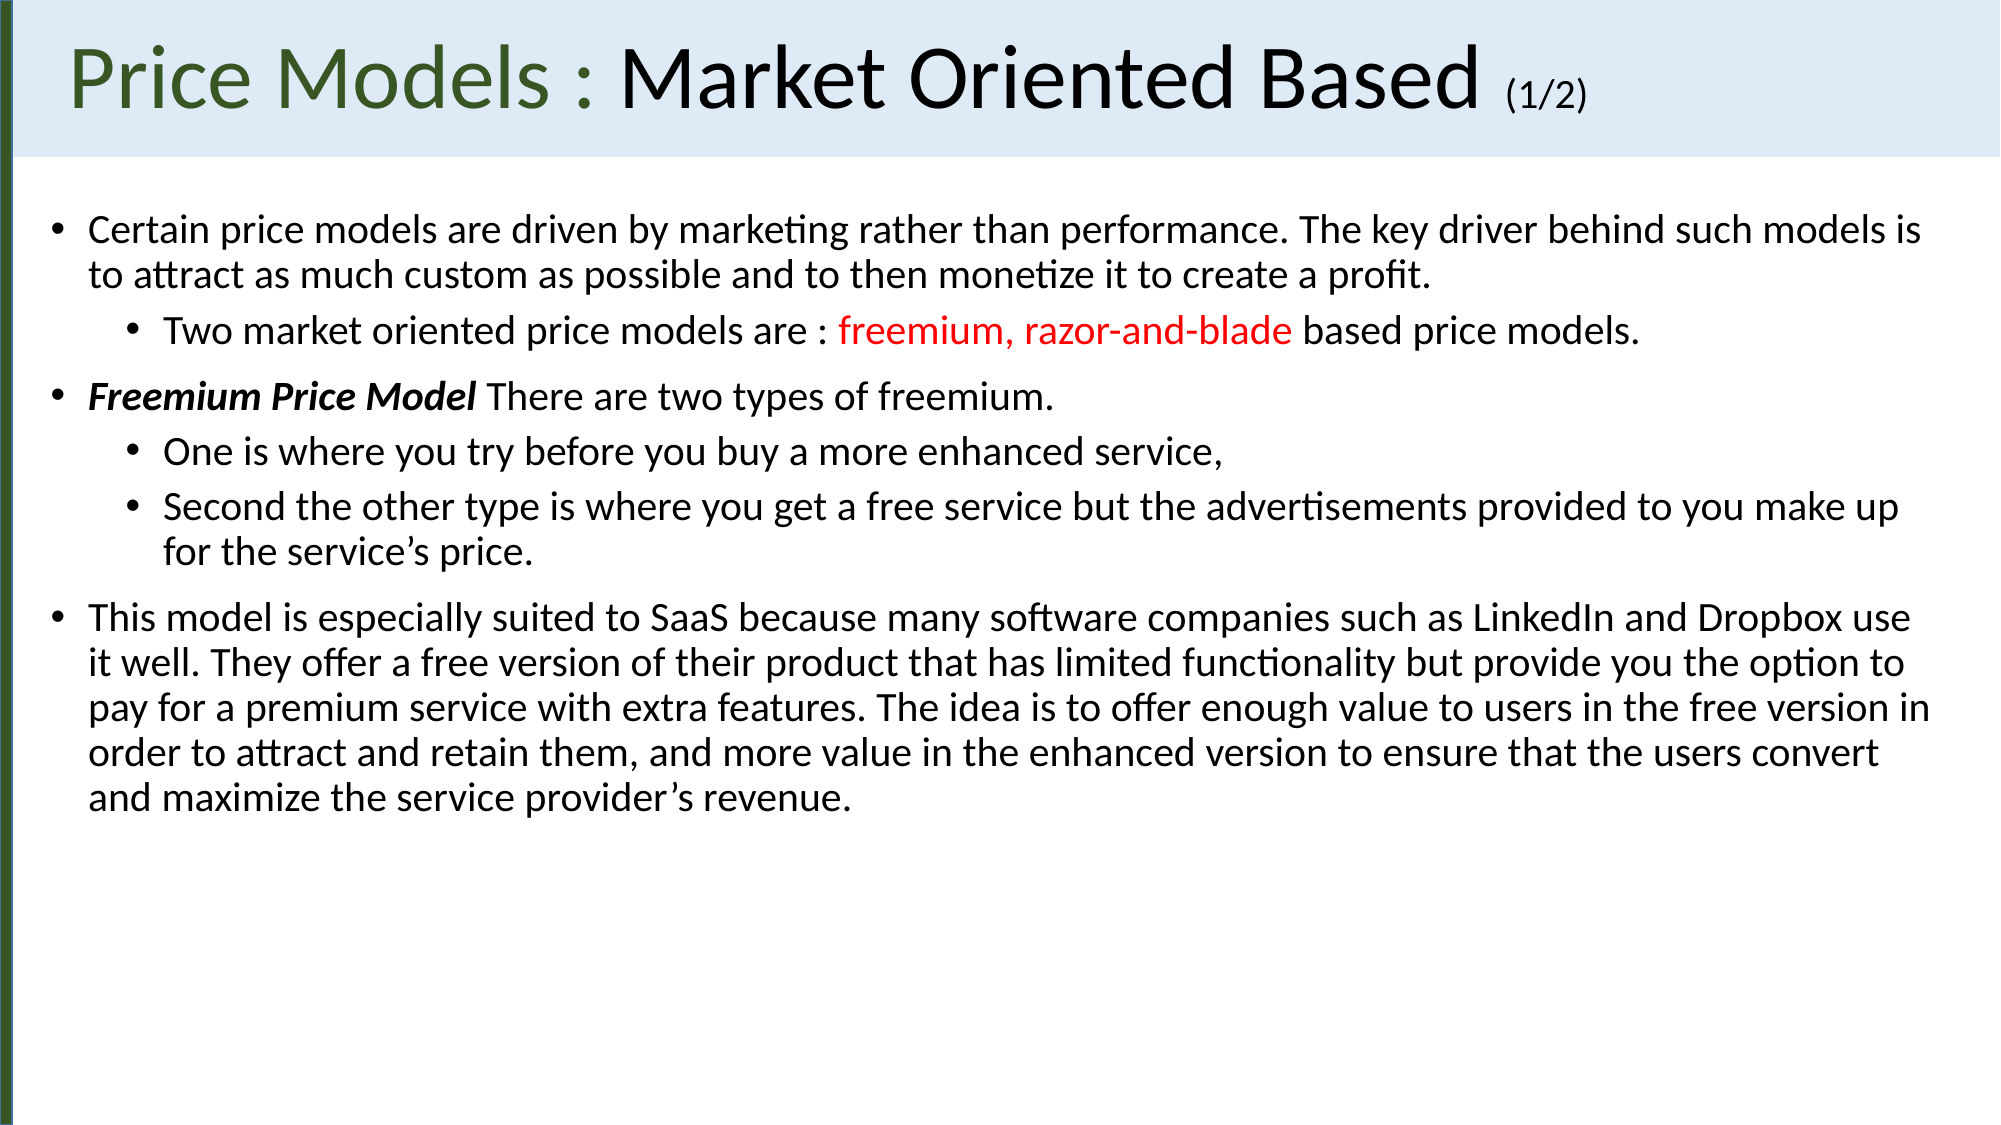

Price Models : Market Oriented Based (1/2)
Certain price models are driven by marketing rather than performance. The key driver behind such models is to attract as much custom as possible and to then monetize it to create a profit.
Two market oriented price models are : freemium, razor-and-blade based price models.
Freemium Price Model There are two types of freemium.
One is where you try before you buy a more enhanced service,
Second the other type is where you get a free service but the advertisements provided to you make up for the service’s price.
This model is especially suited to SaaS because many software companies such as LinkedIn and Dropbox use it well. They offer a free version of their product that has limited functionality but provide you the option to pay for a premium service with extra features. The idea is to offer enough value to users in the free version in order to attract and retain them, and more value in the enhanced version to ensure that the users convert and maximize the service provider’s revenue.